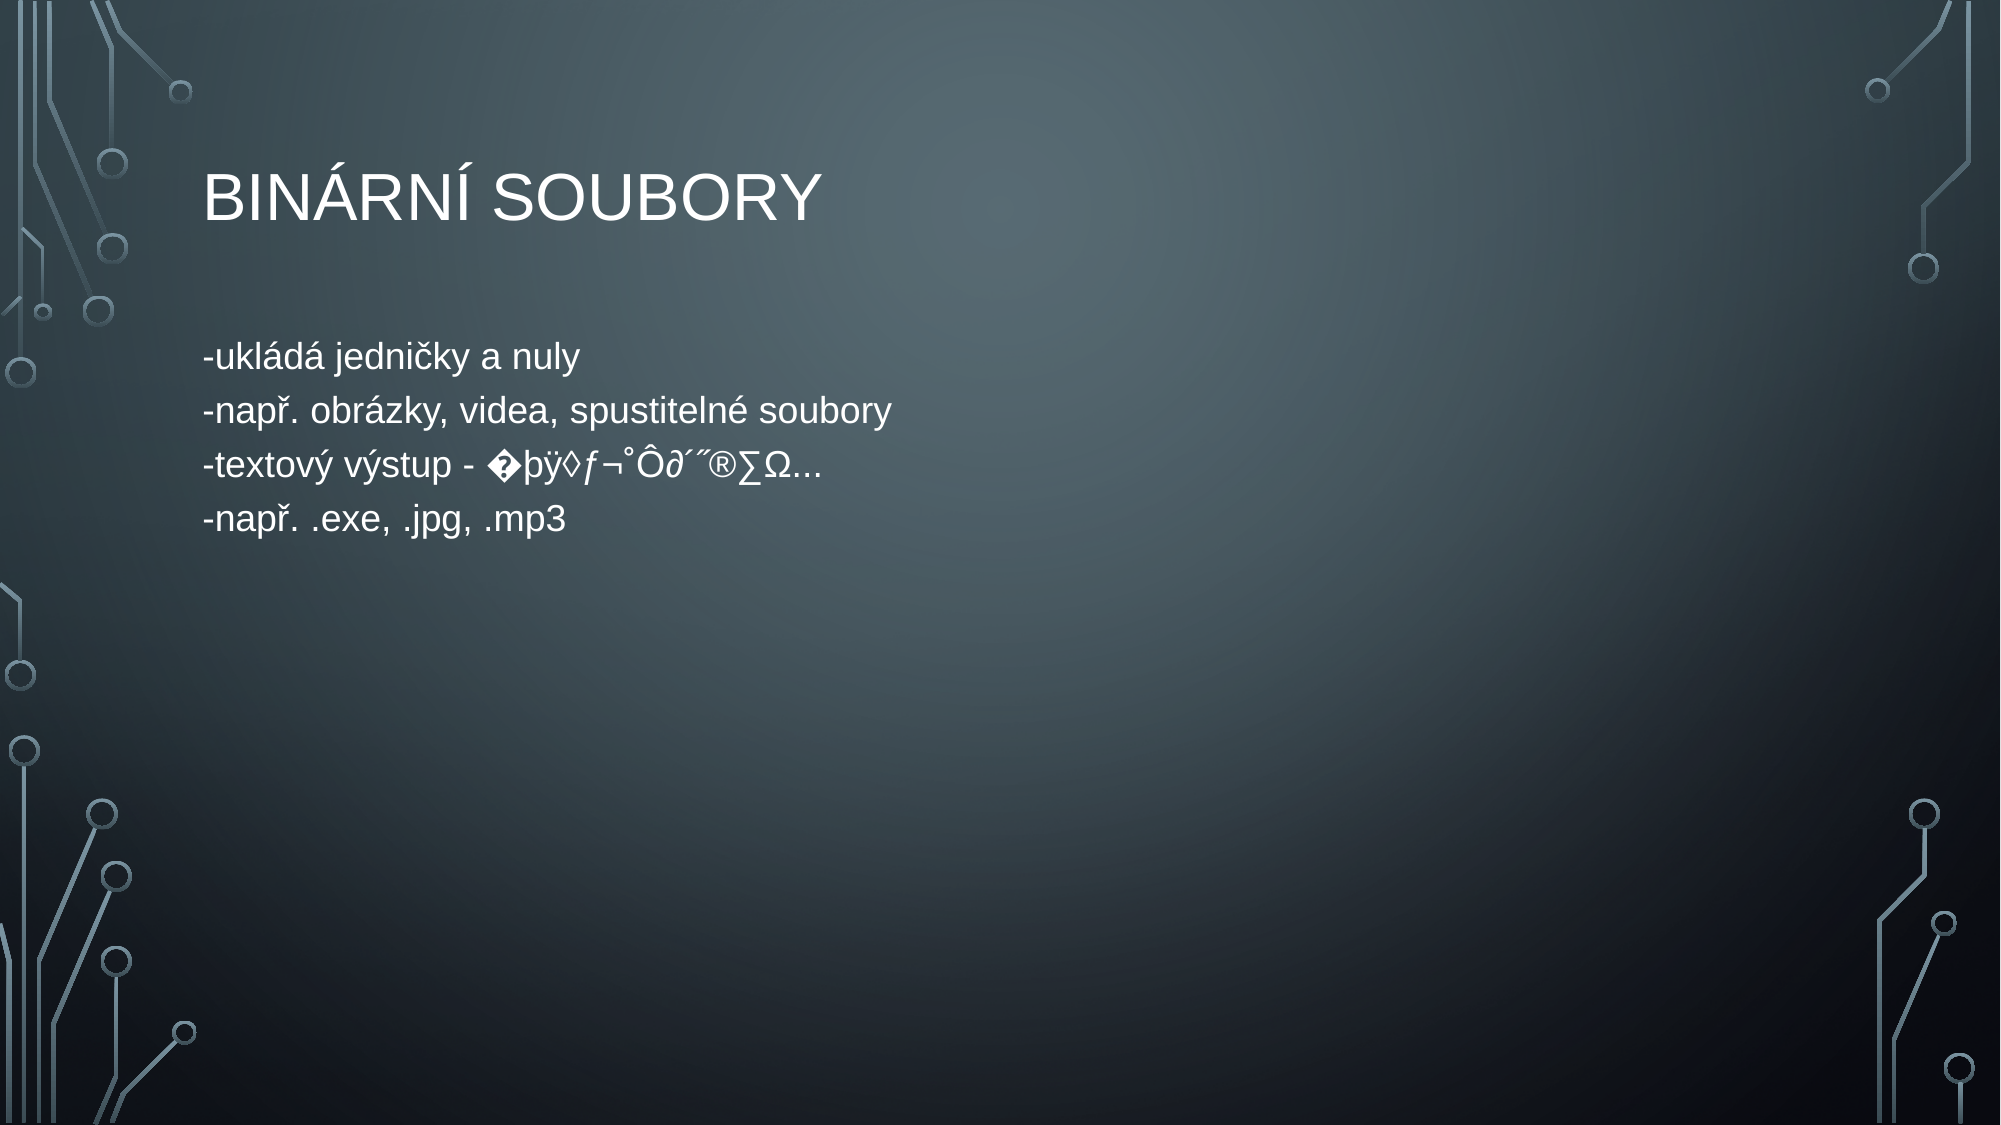

# Binární soubory
-ukládá jedničky a nuly
-např. obrázky, videa, spustitelné soubory
-textový výstup - �þÿ◊ƒ¬˚Ô∂´˝®∑Ω...
-např. .exe, .jpg, .mp3